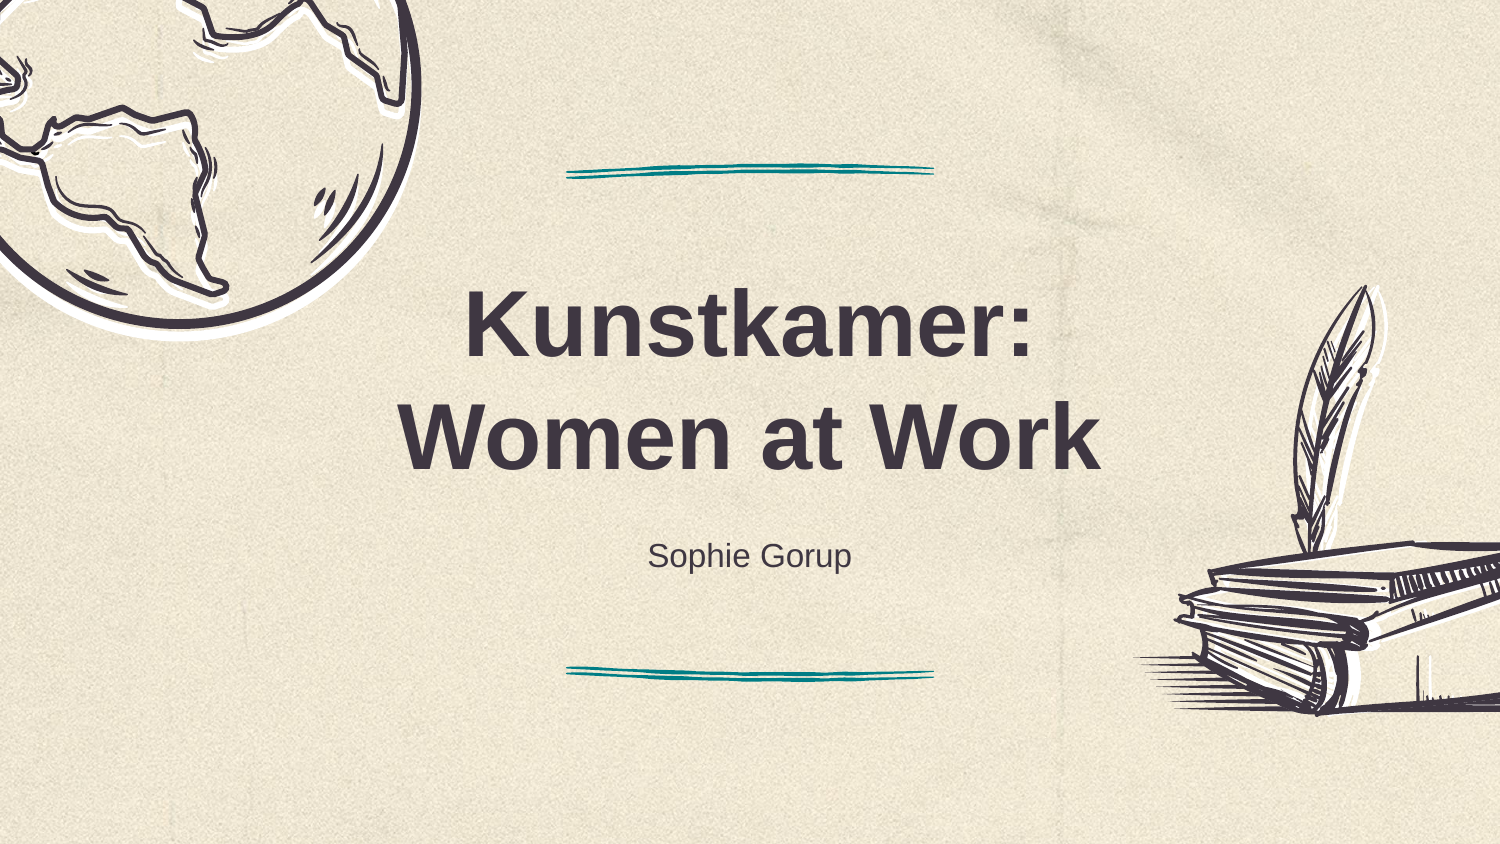

# Kunstkamer: Women at Work

Sophie Gorup